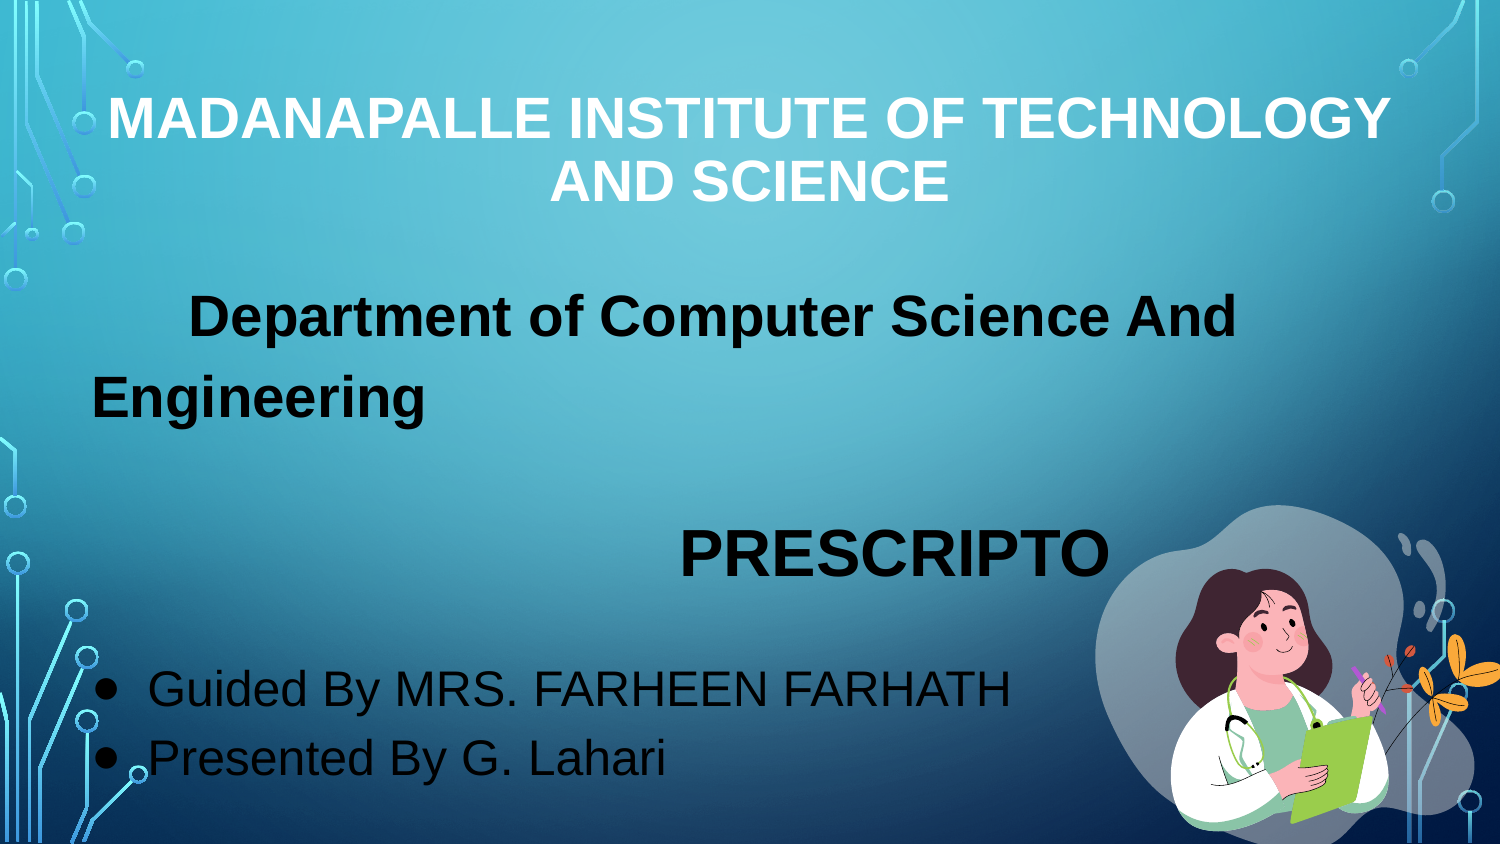

# MADANAPALLE INSTITUTE OF TECHNOLOGY AND SCIENCE
      Department of Computer Science And Engineering

                                          PRESCRIPTO

Guided By MRS. FARHEEN FARHATH
Presented By G. Lahari